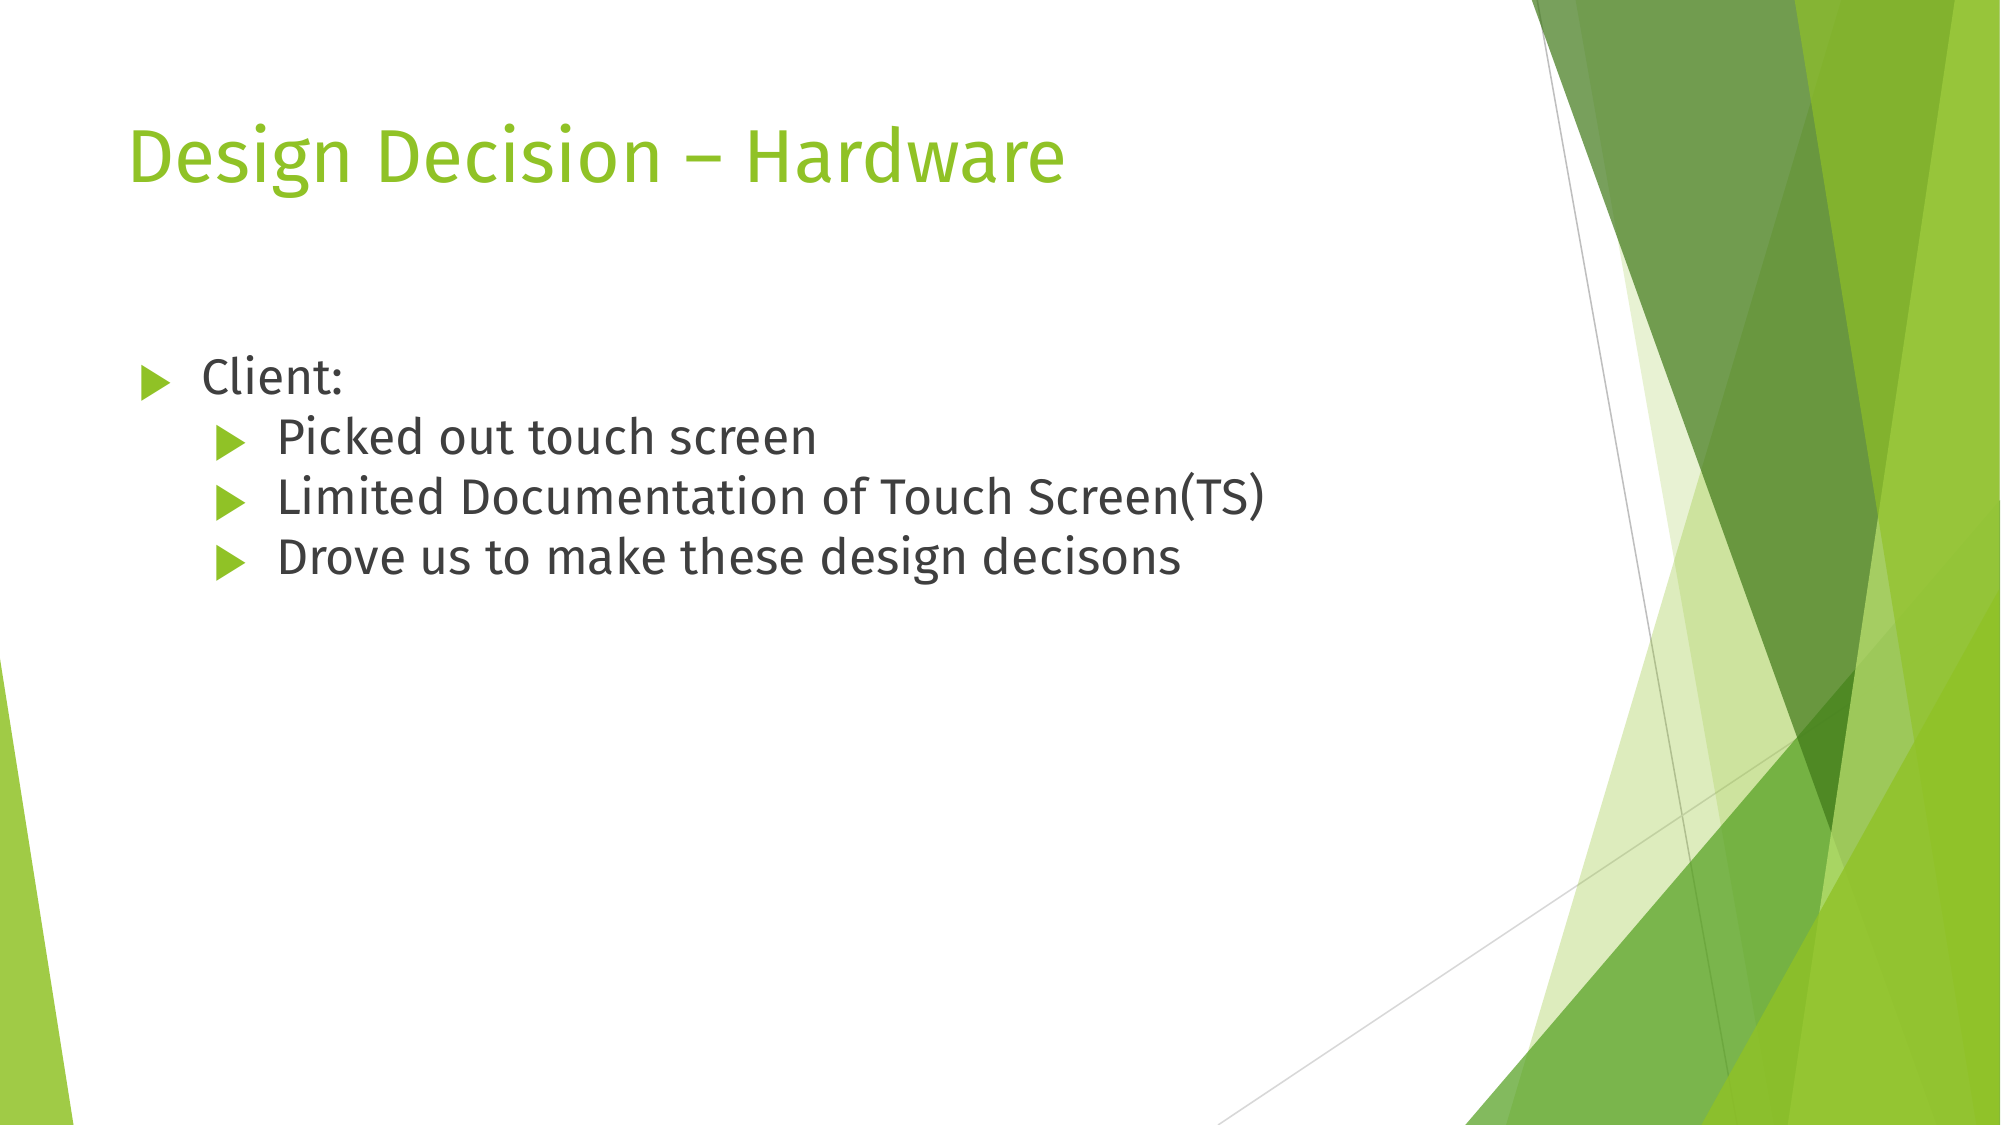

# Design Decision – Hardware
Client:
Picked out touch screen
Limited Documentation of Touch Screen(TS)
Drove us to make these design decisons